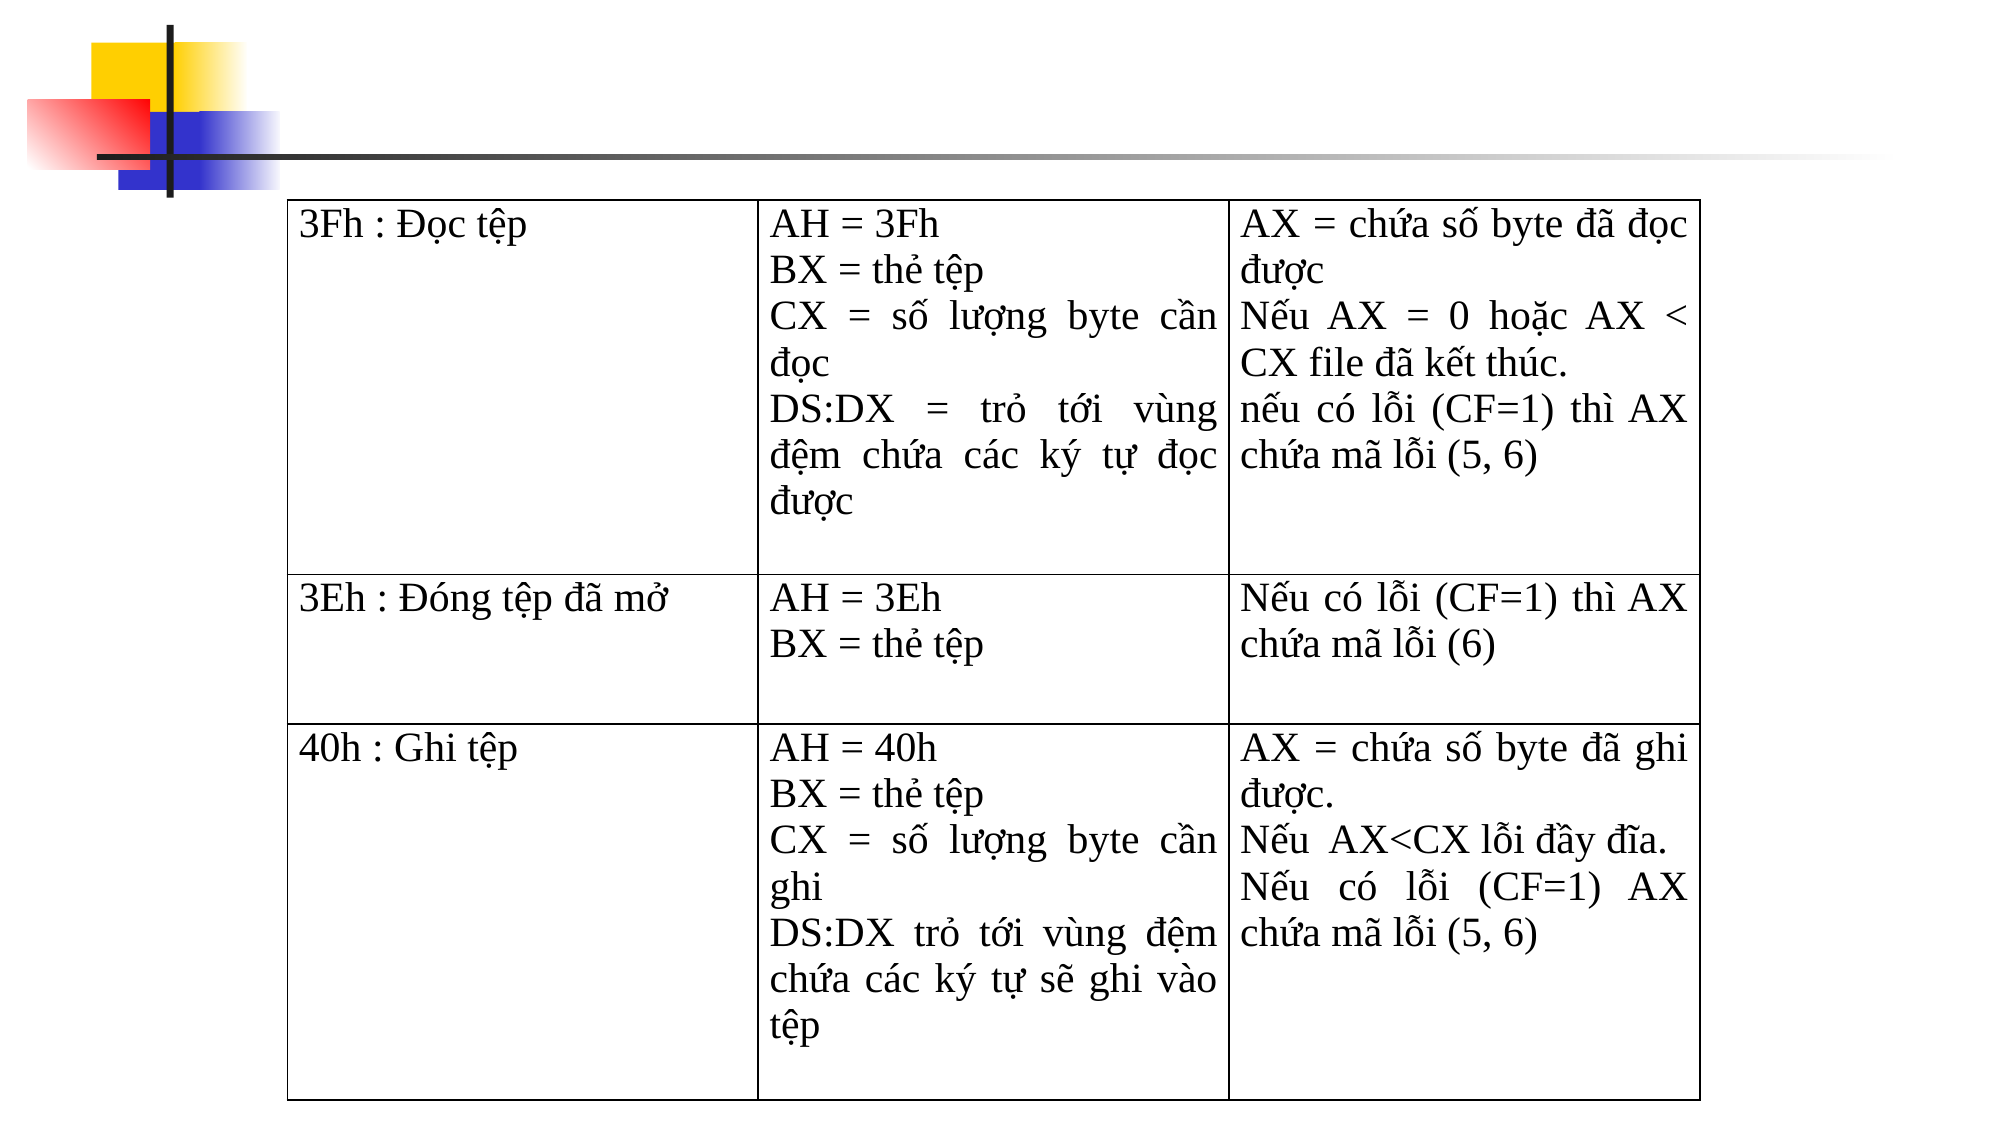

#
| 3Fh : Đọc tệp | AH = 3Fh BX = thẻ tệp CX = số lượng byte cần đọc DS:DX = trỏ tới vùng đệm chứa các ký tự đọc được | AX = chứa số byte đã đọc được Nếu AX = 0 hoặc AX < CX file đã kết thúc. nếu có lỗi (CF=1) thì AX chứa mã lỗi (5, 6) |
| --- | --- | --- |
| 3Eh : Đóng tệp đã mở | AH = 3Eh BX = thẻ tệp | Nếu có lỗi (CF=1) thì AX chứa mã lỗi (6) |
| 40h : Ghi tệp | AH = 40h BX = thẻ tệp CX = số lượng byte cần ghi DS:DX trỏ tới vùng đệm chứa các ký tự sẽ ghi vào tệp | AX = chứa số byte đã ghi được. Nếu AX<CX lỗi đầy đĩa. Nếu có lỗi (CF=1) AX chứa mã lỗi (5, 6) |